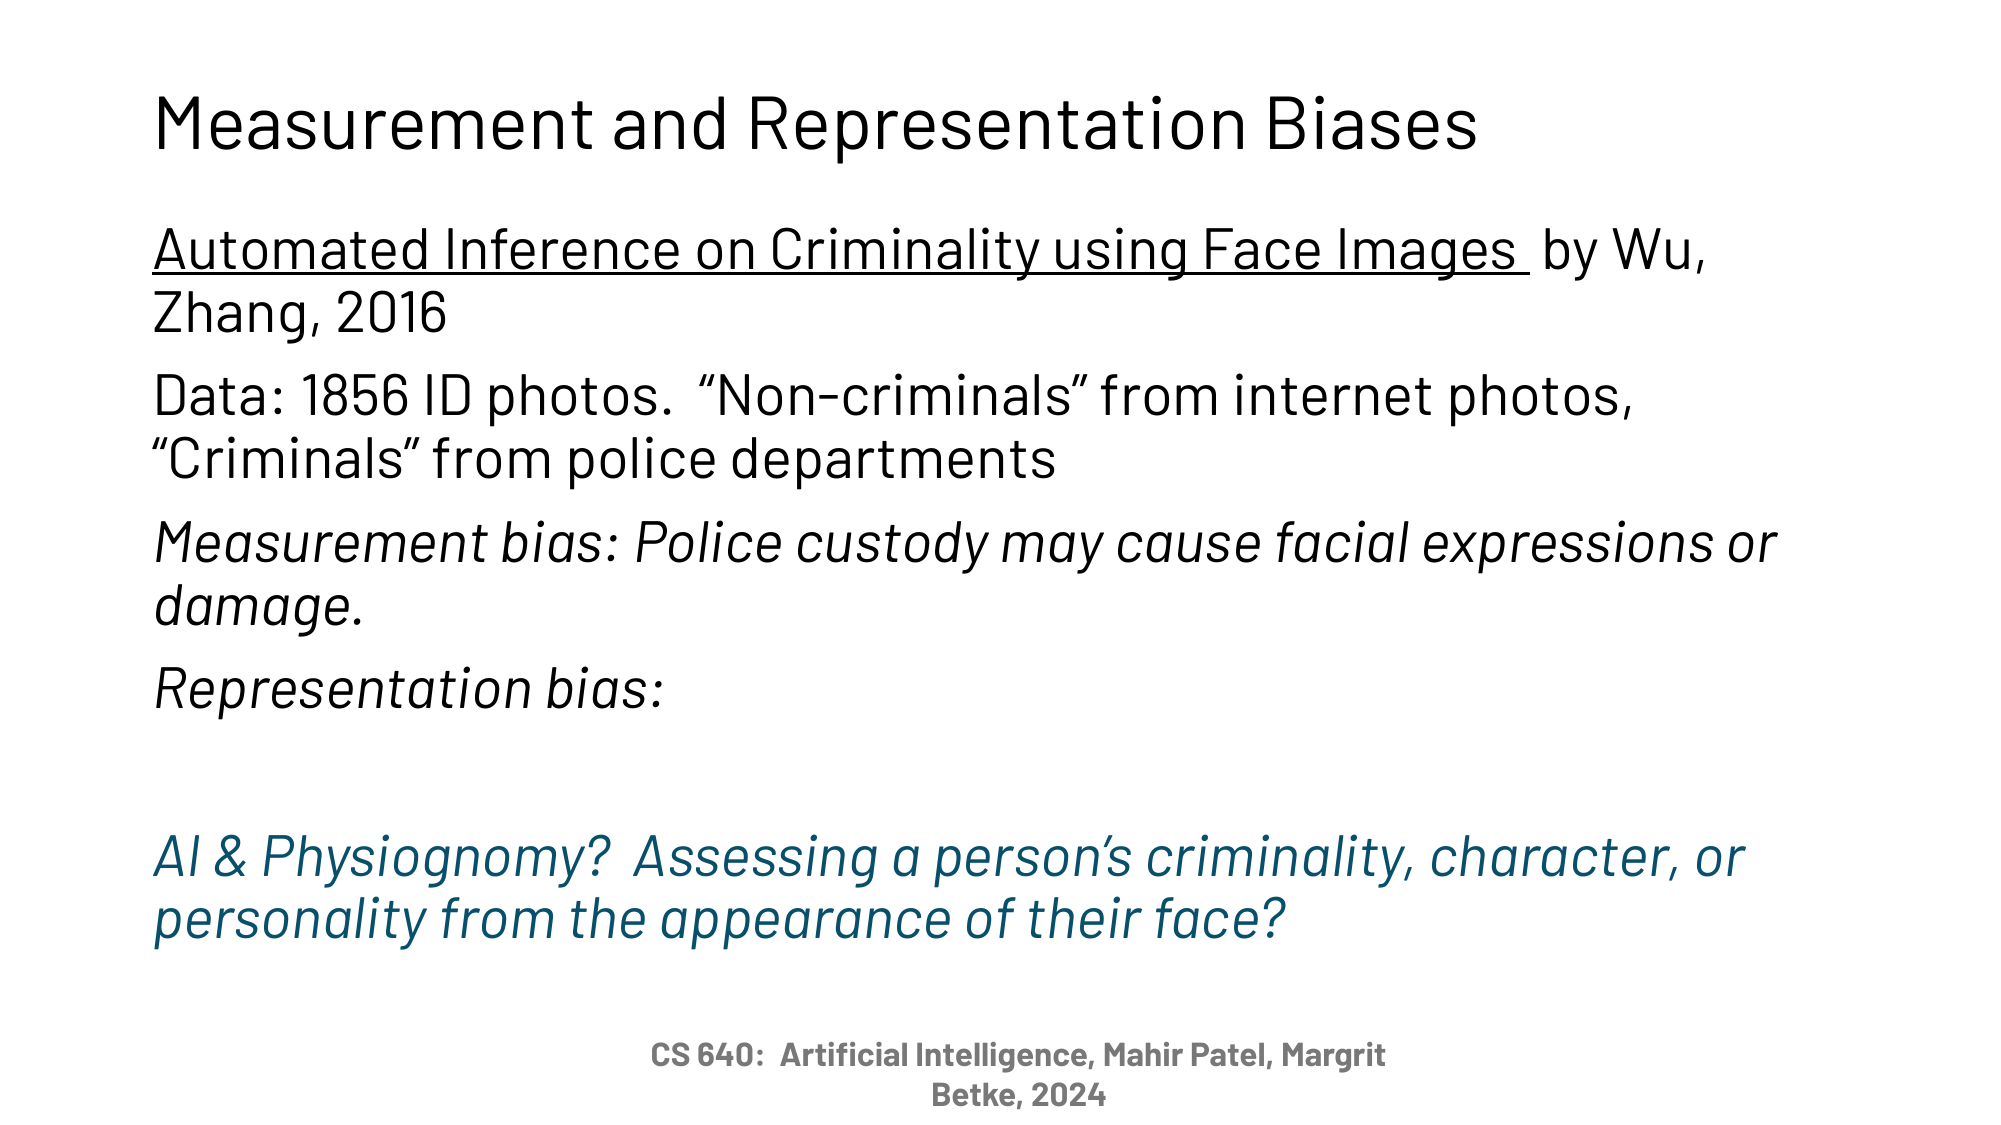

# Measurement and Representation Biases
Automated Inference on Criminality using Face Images  by Wu, Zhang, 2016
Data: 1856 ID photos.  “Non-criminals” from internet photos, “Criminals” from police departments
Measurement bias: Police custody may cause facial expressions or damage.
Representation bias:

AI & Physiognomy?  Assessing a person’s criminality, character, or personality from the appearance of their face?
CS 640:  Artificial Intelligence, Mahir Patel, Margrit Betke, 2024